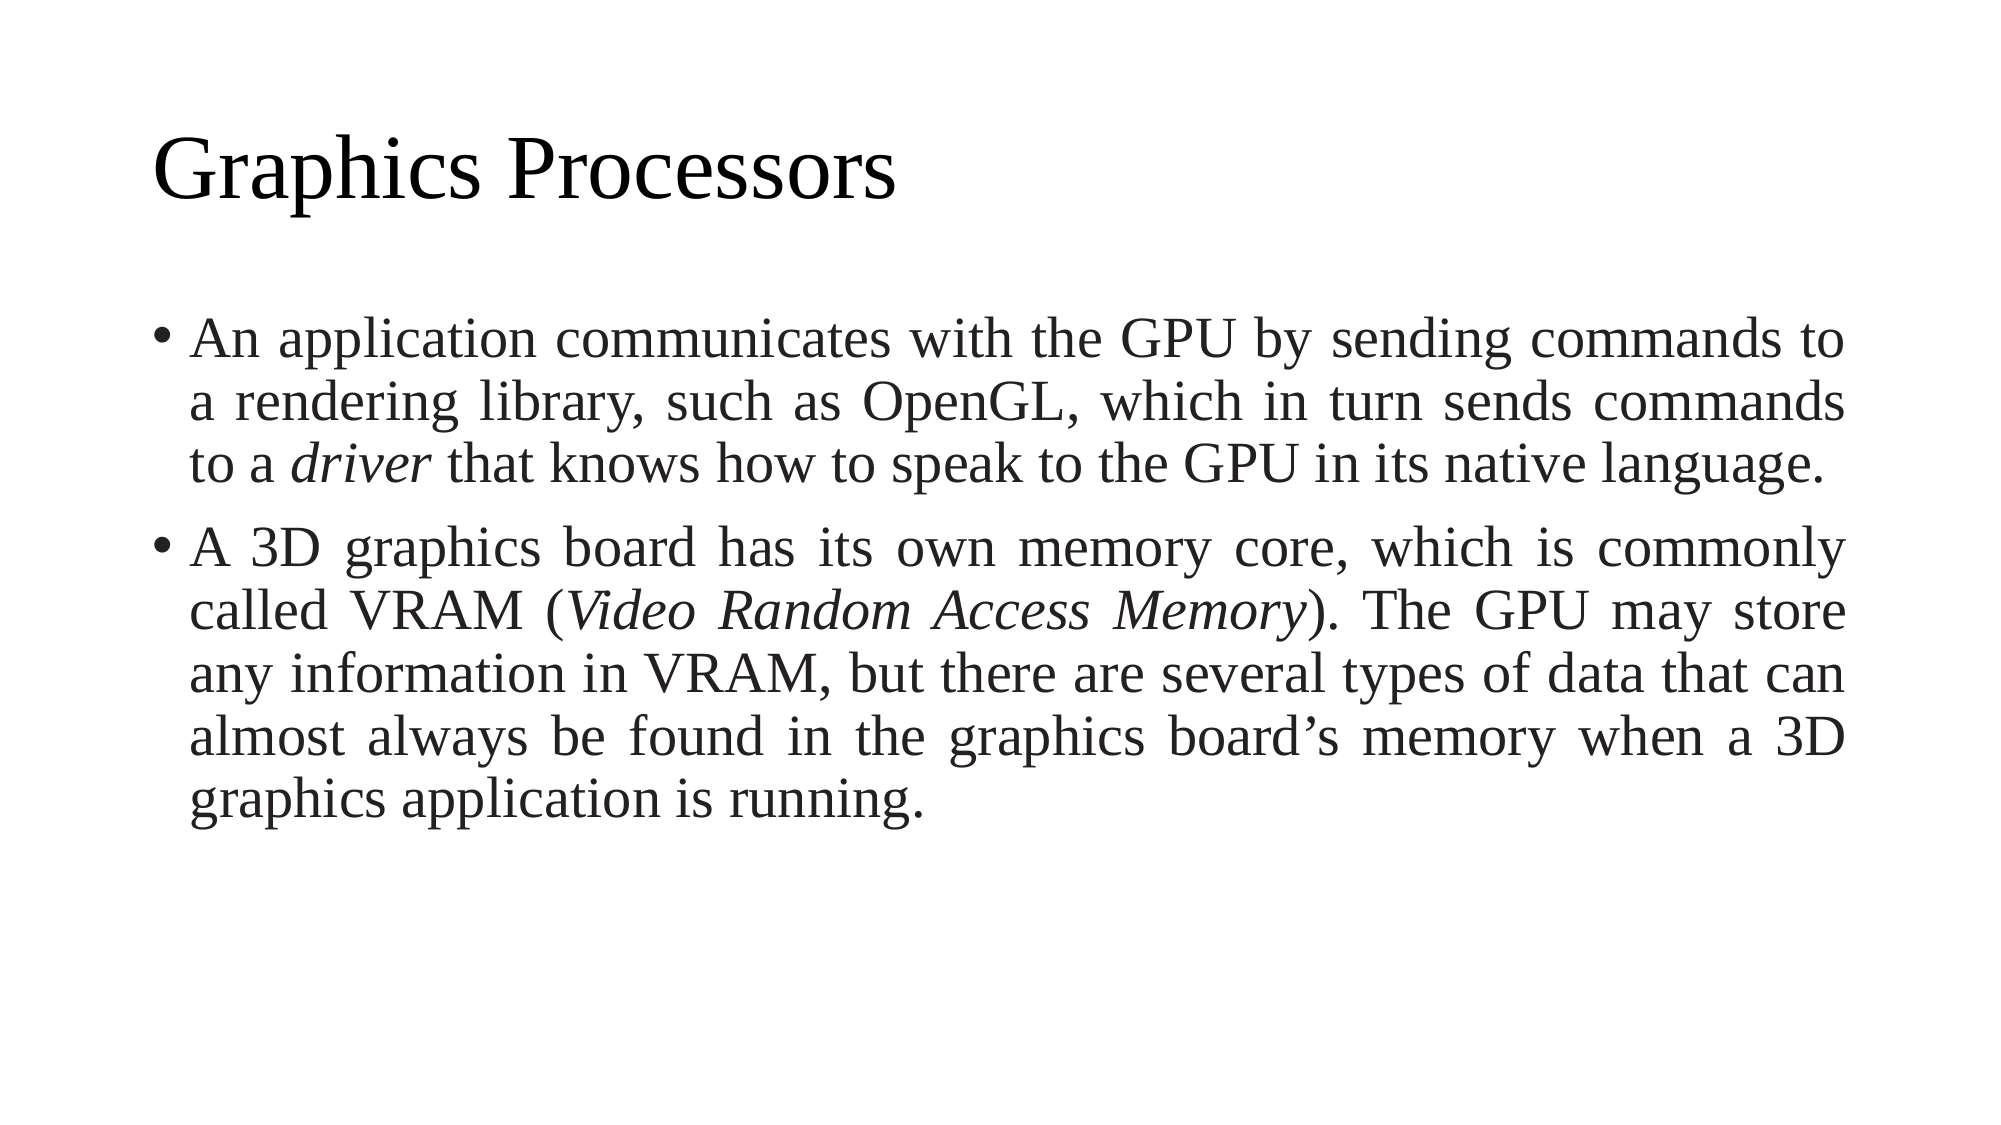

# Graphics Processors
An application communicates with the GPU by sending commands to a rendering library, such as OpenGL, which in turn sends commands to a driver that knows how to speak to the GPU in its native language.
A 3D graphics board has its own memory core, which is commonly called VRAM (Video Random Access Memory). The GPU may store any information in VRAM, but there are several types of data that can almost always be found in the graphics board’s memory when a 3D graphics application is running.